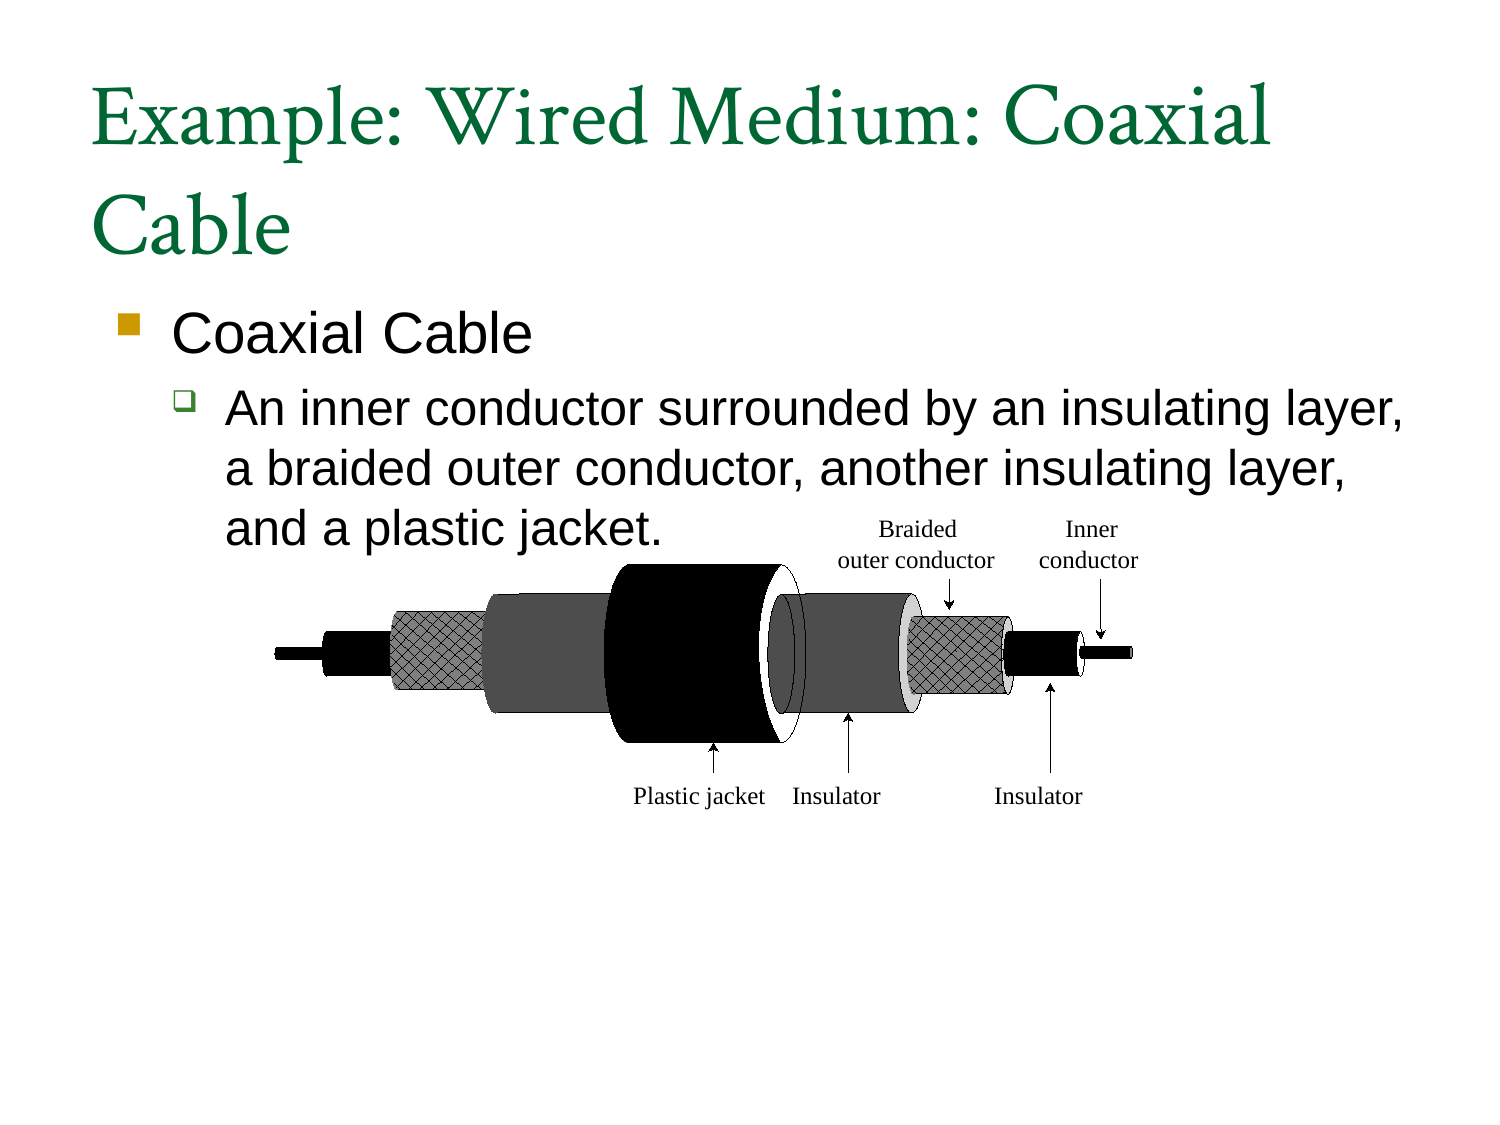

# Example: Wired Medium: Coaxial Cable
Coaxial Cable
An inner conductor surrounded by an insulating layer, a braided outer conductor, another insulating layer, and a plastic jacket.

Braided
Inner
outer conductor
conductor

Plastic jacket
Insulator
Insulator